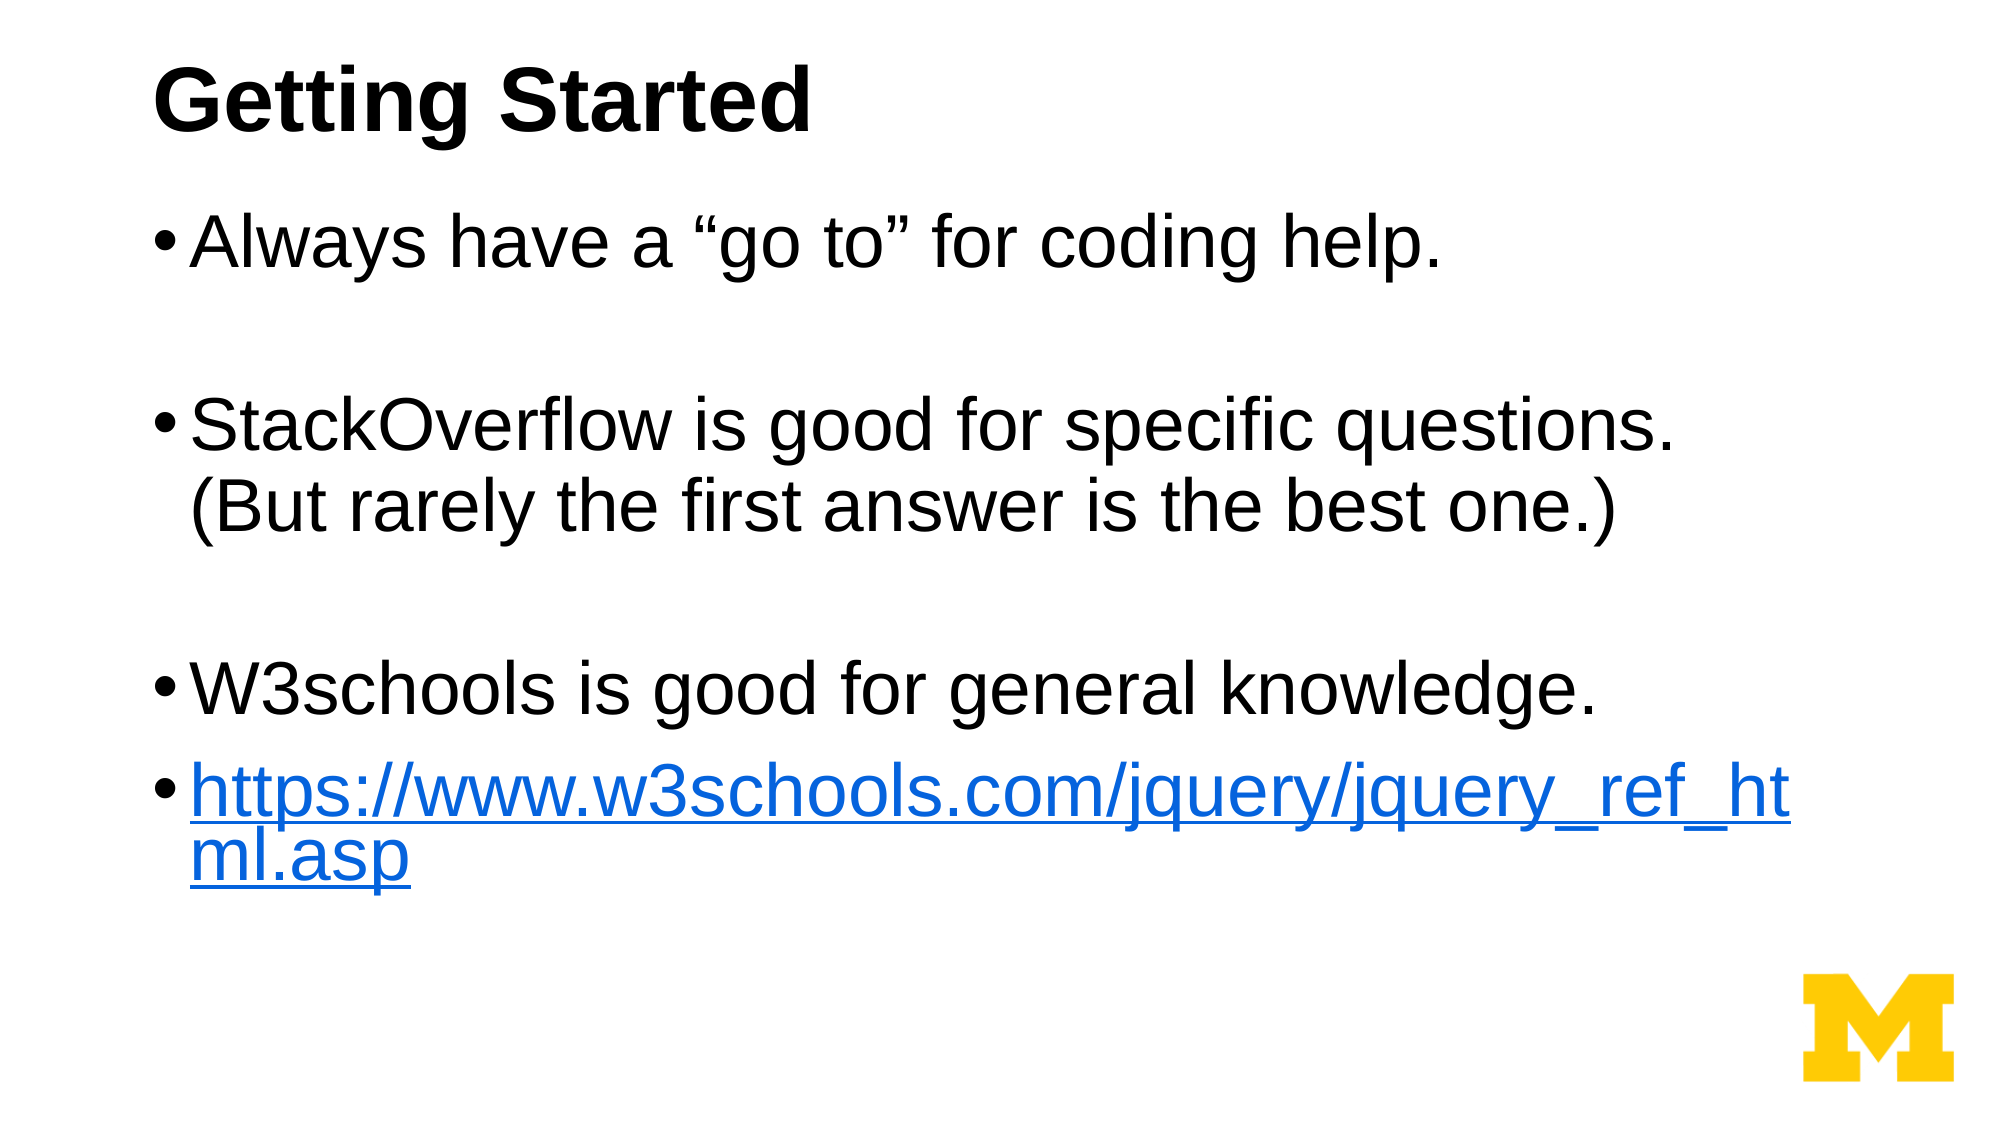

# Getting Started
Always have a “go to” for coding help.
StackOverflow is good for specific questions.  (But rarely the first answer is the best one.)
W3schools is good for general knowledge.
https://www.w3schools.com/jquery/jquery_ref_html.asp